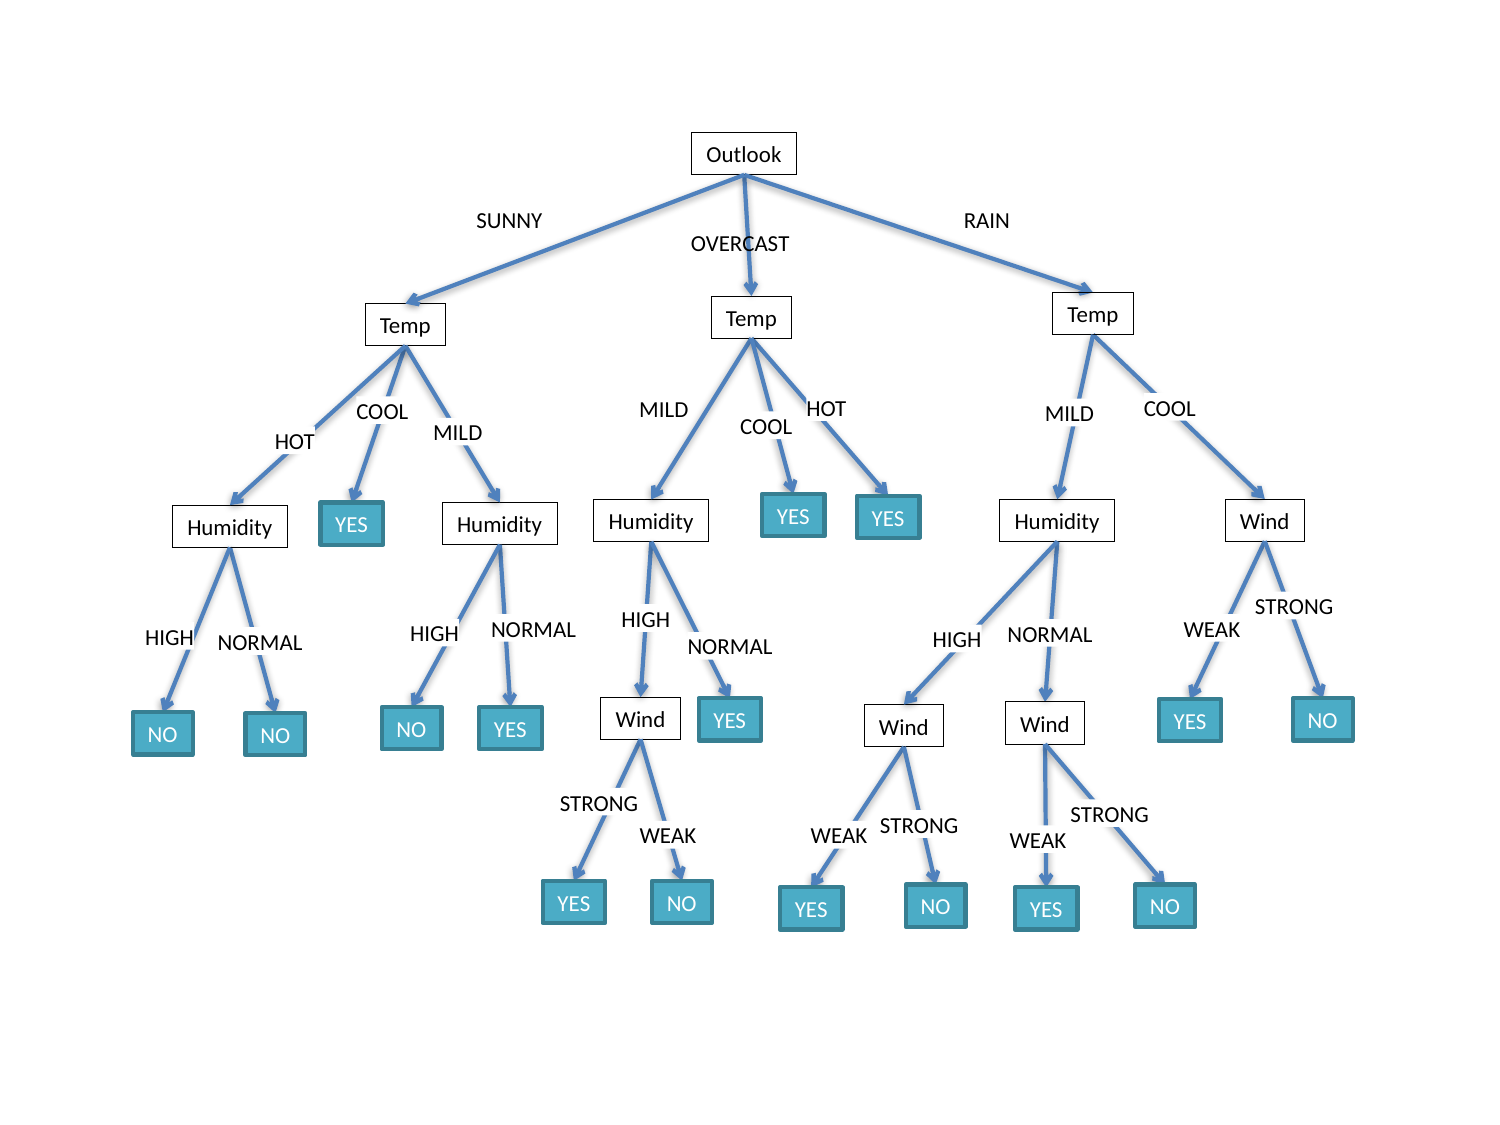

Outlook
SUNNY
RAIN
OVERCAST
Temp
Temp
Temp
COOL
HOT
MILD
COOL
MILD
COOL
MILD
HOT
YES
YES
Wind
Humidity
Humidity
YES
Humidity
Humidity
STRONG
HIGH
NORMAL
WEAK
HIGH
NORMAL
HIGH
HIGH
NORMAL
NORMAL
Wind
YES
NO
YES
Wind
Wind
NO
YES
NO
NO
STRONG
STRONG
STRONG
WEAK
WEAK
WEAK
YES
NO
NO
NO
YES
YES